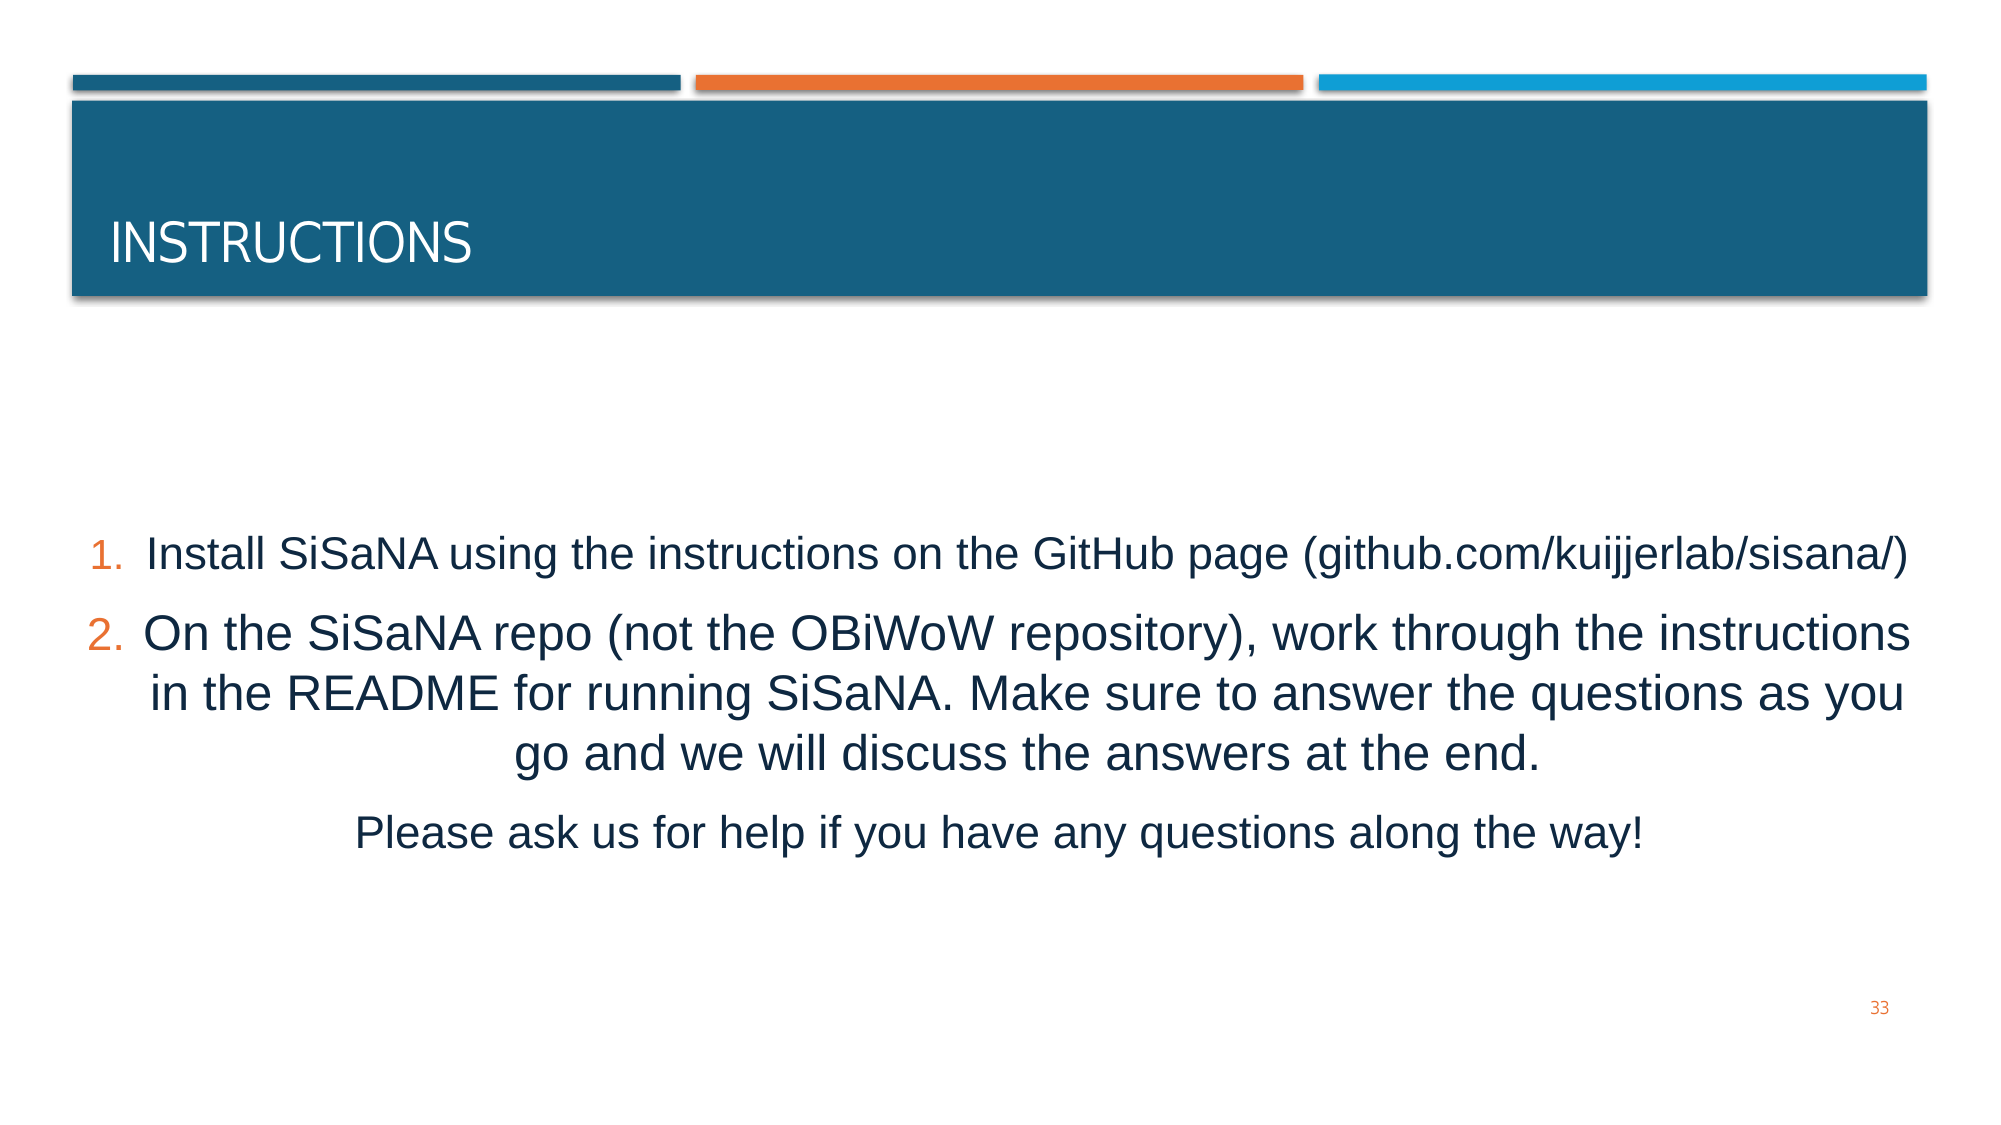

# Instructions
Install SiSaNA using the instructions on the GitHub page (github.com/kuijjerlab/sisana/)
On the SiSaNA repo (not the OBiWoW repository), work through the instructions in the README for running SiSaNA. Make sure to answer the questions as you go and we will discuss the answers at the end.
Please ask us for help if you have any questions along the way!
33